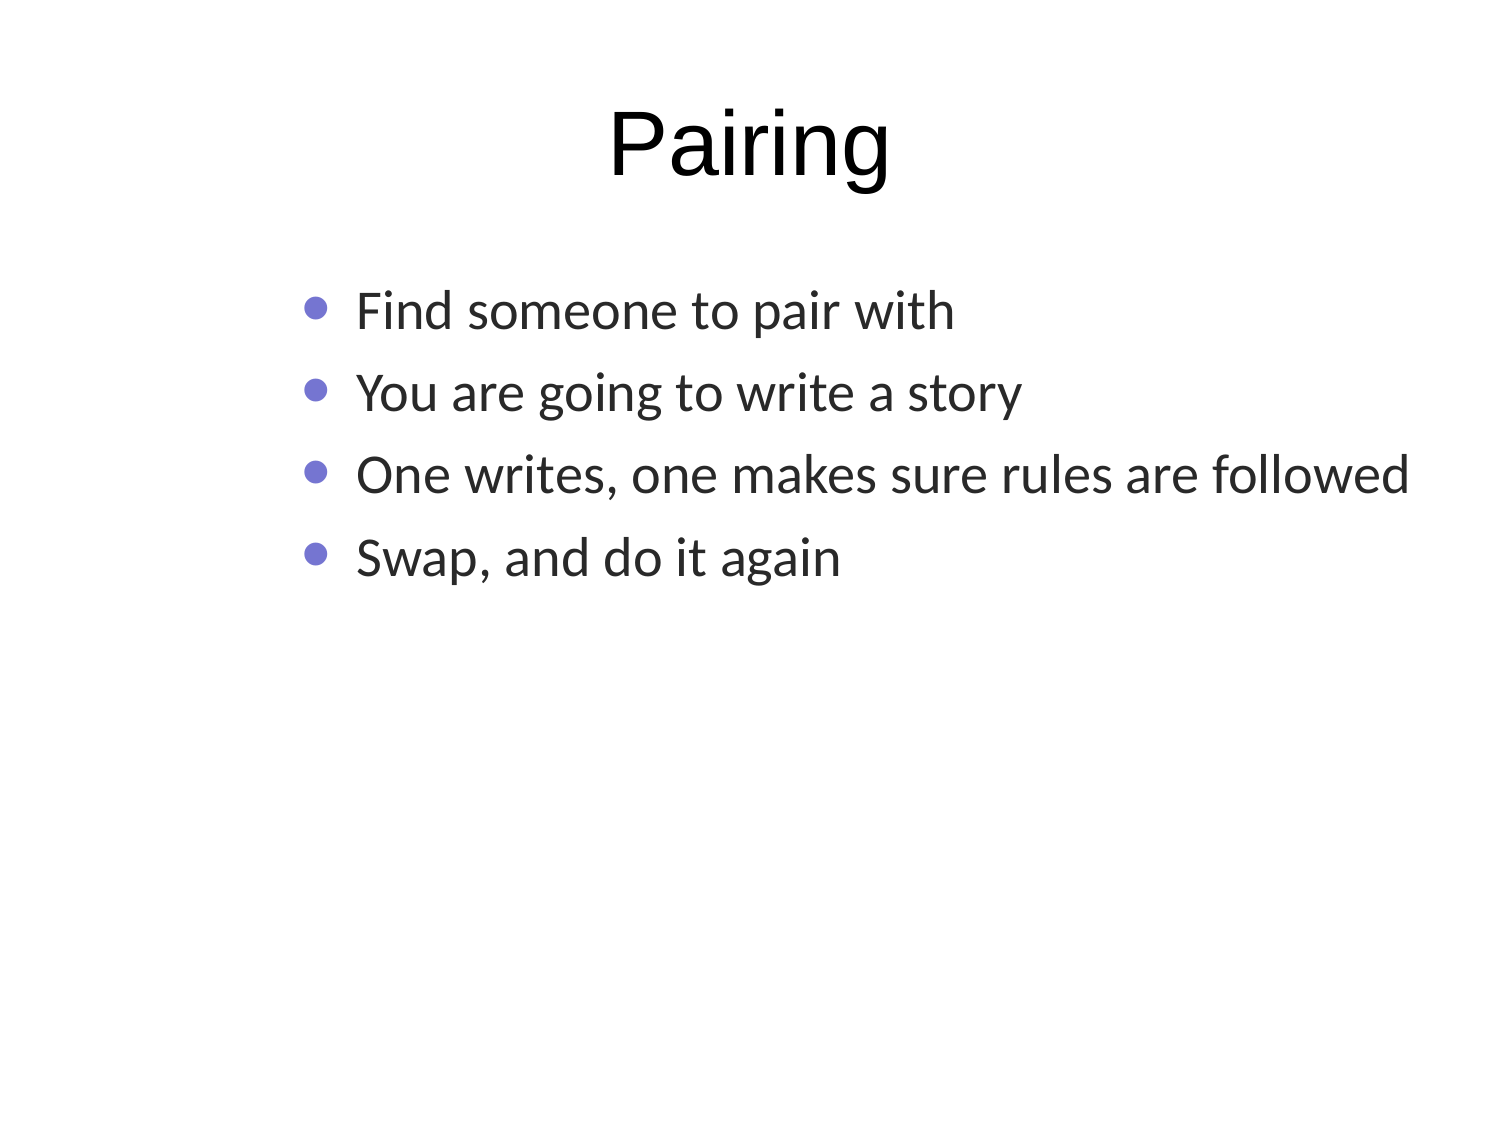

# Pairing

Find someone to pair with
You are going to write a story
One writes, one makes sure rules are followed
Swap, and do it again